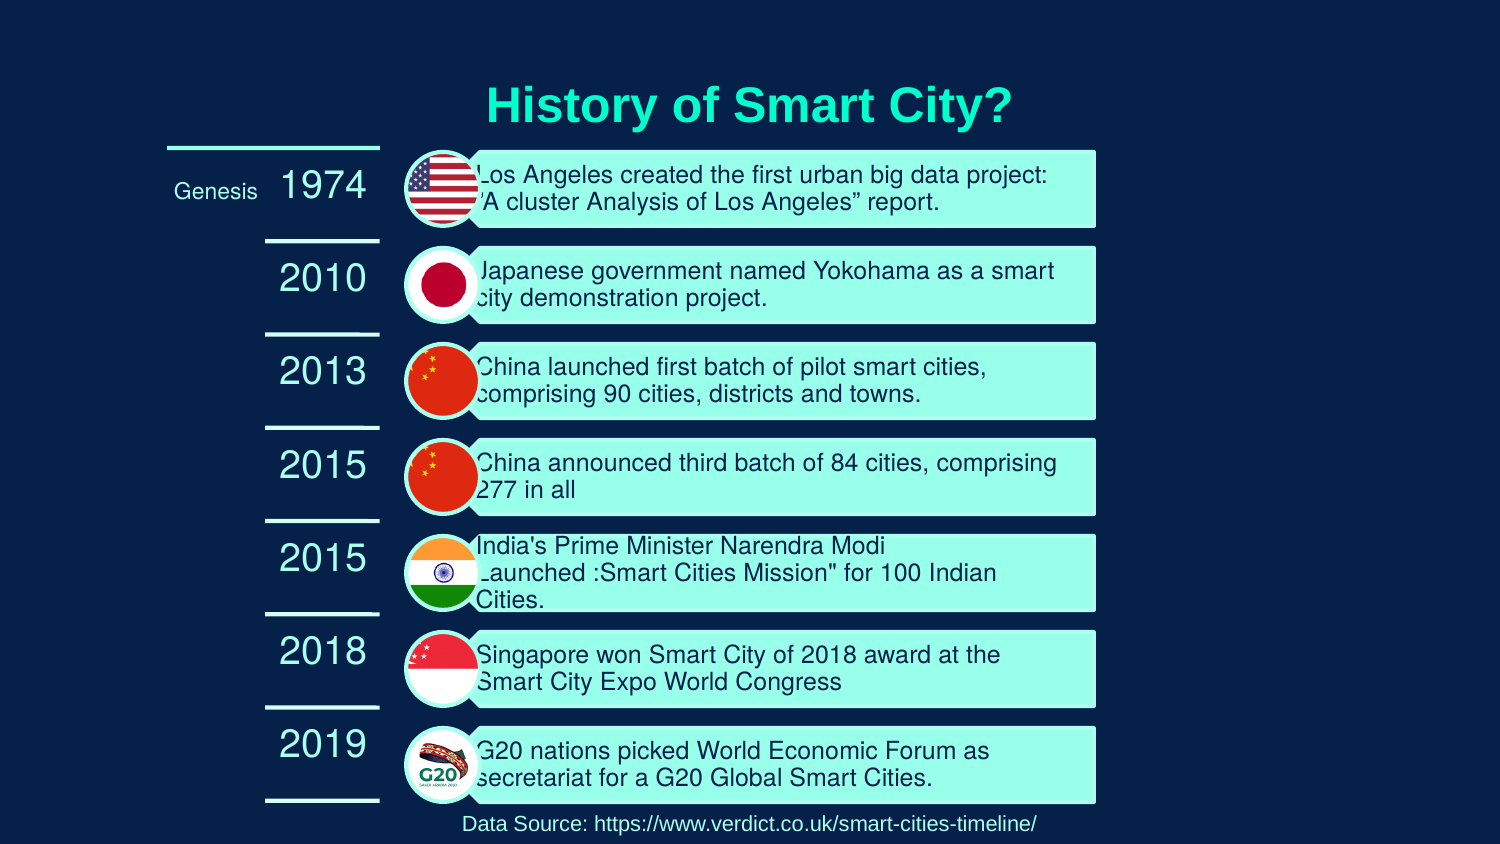

# History of Smart City?
 Genesis
1974
2010
2013
2015
2015
2018
2019
Los Angeles created the first urban big data project: ”A cluster Analysis of Los Angeles” report.
Japanese government named Yokohama as a smart city demonstration project.
China launched first batch of pilot smart cities, comprising 90 cities, districts and towns.
China announced third batch of 84 cities, comprising 277 in all
India's Prime Minister Narendra Modi Launched :Smart Cities Mission" for 100 Indian Cities.
Singapore won Smart City of 2018 award at the Smart City Expo World Congress
G20 nations picked World Economic Forum as secretariat for a G20 Global Smart Cities.
Data Source: https://www.verdict.co.uk/smart-cities-timeline/